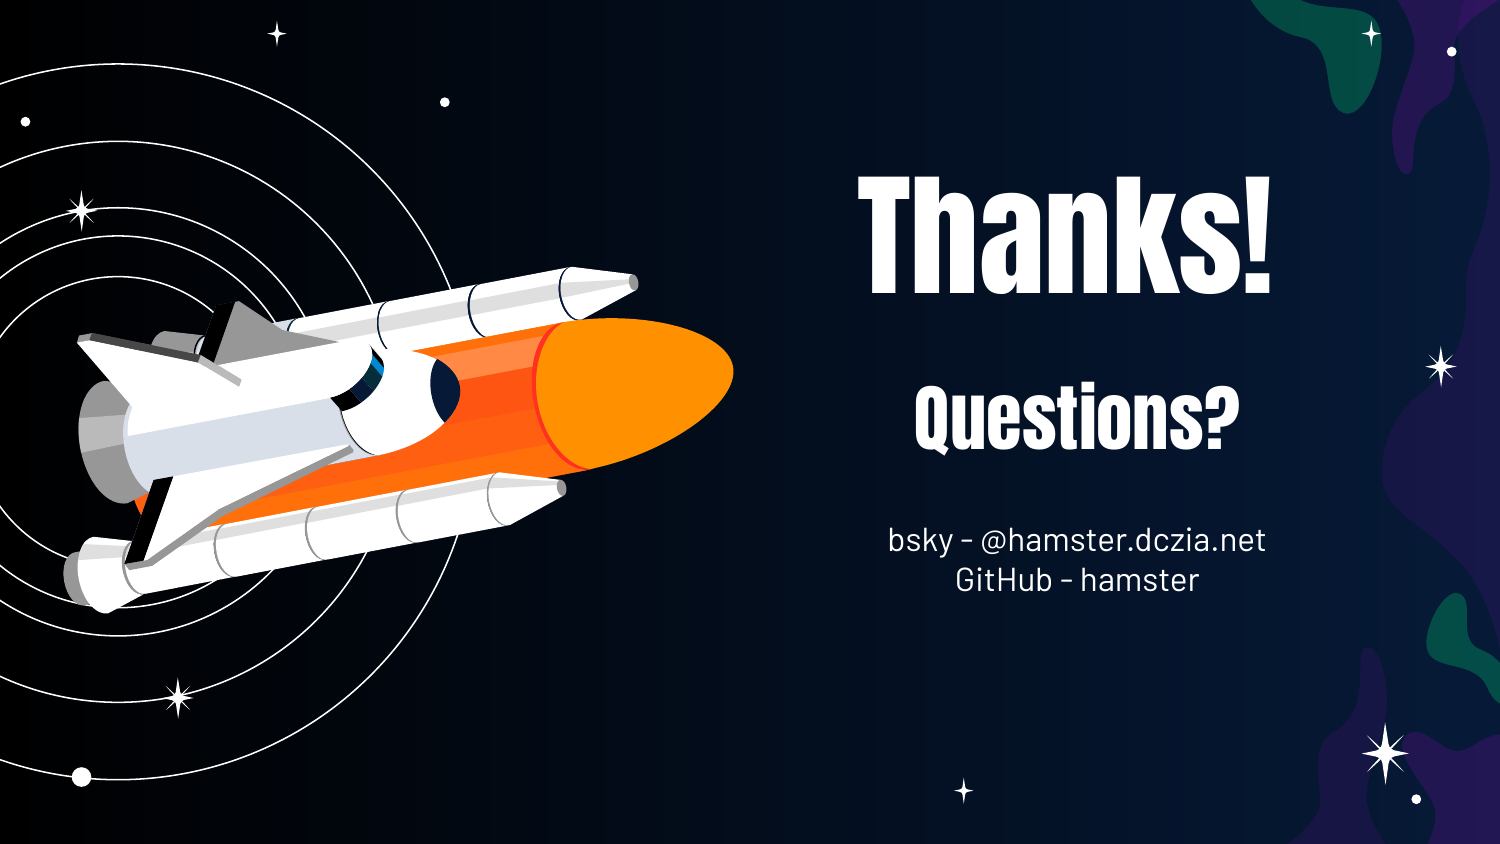

Thanks!

# Questions?
bsky - @hamster.dczia.net
GitHub - hamster